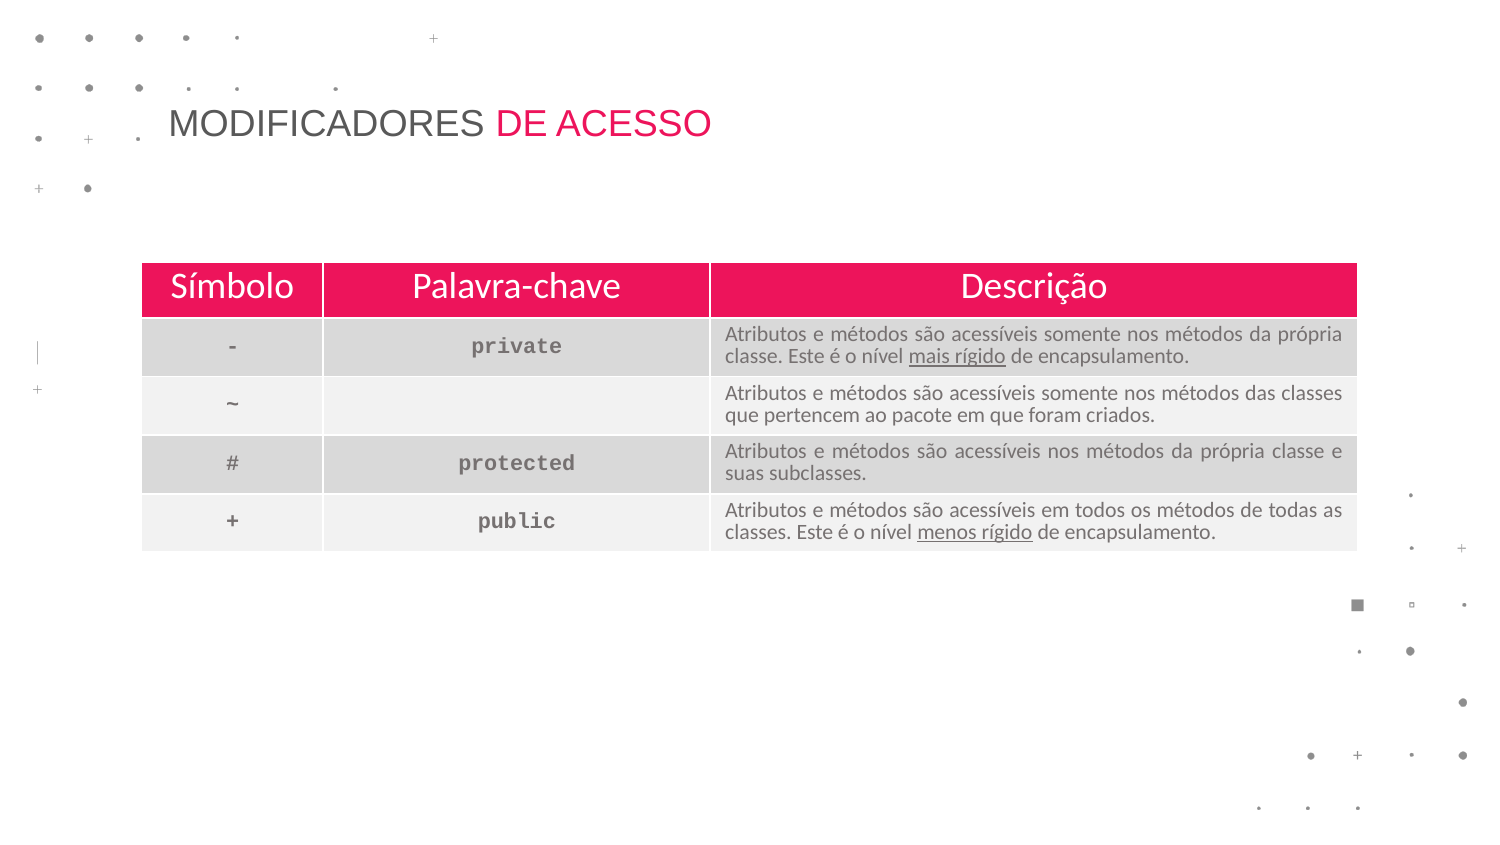

MODIFICADORES DE ACESSO
| Símbolo | Palavra-chave | Descrição |
| --- | --- | --- |
| - | private | Atributos e métodos são acessíveis somente nos métodos da própria classe. Este é o nível mais rígido de encapsulamento. |
| ~ |  | Atributos e métodos são acessíveis somente nos métodos das classes que pertencem ao pacote em que foram criados. |
| # | protected | Atributos e métodos são acessíveis nos métodos da própria classe e suas subclasses. |
| + | public | Atributos e métodos são acessíveis em todos os métodos de todas as classes. Este é o nível menos rígido de encapsulamento. |